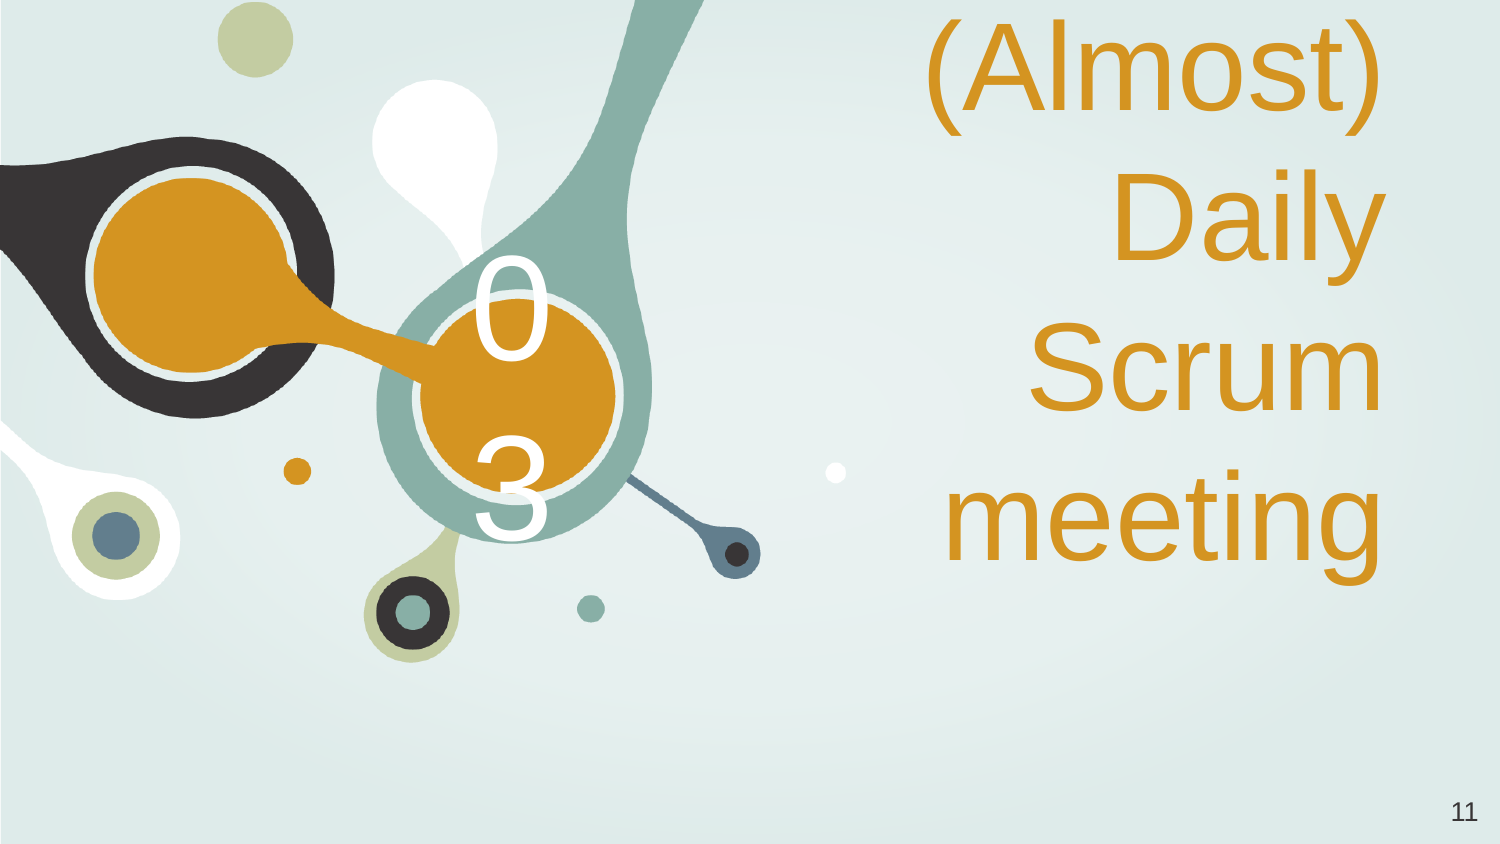

# Sprint 1 (Almost) Daily
Scrum meeting
03
11